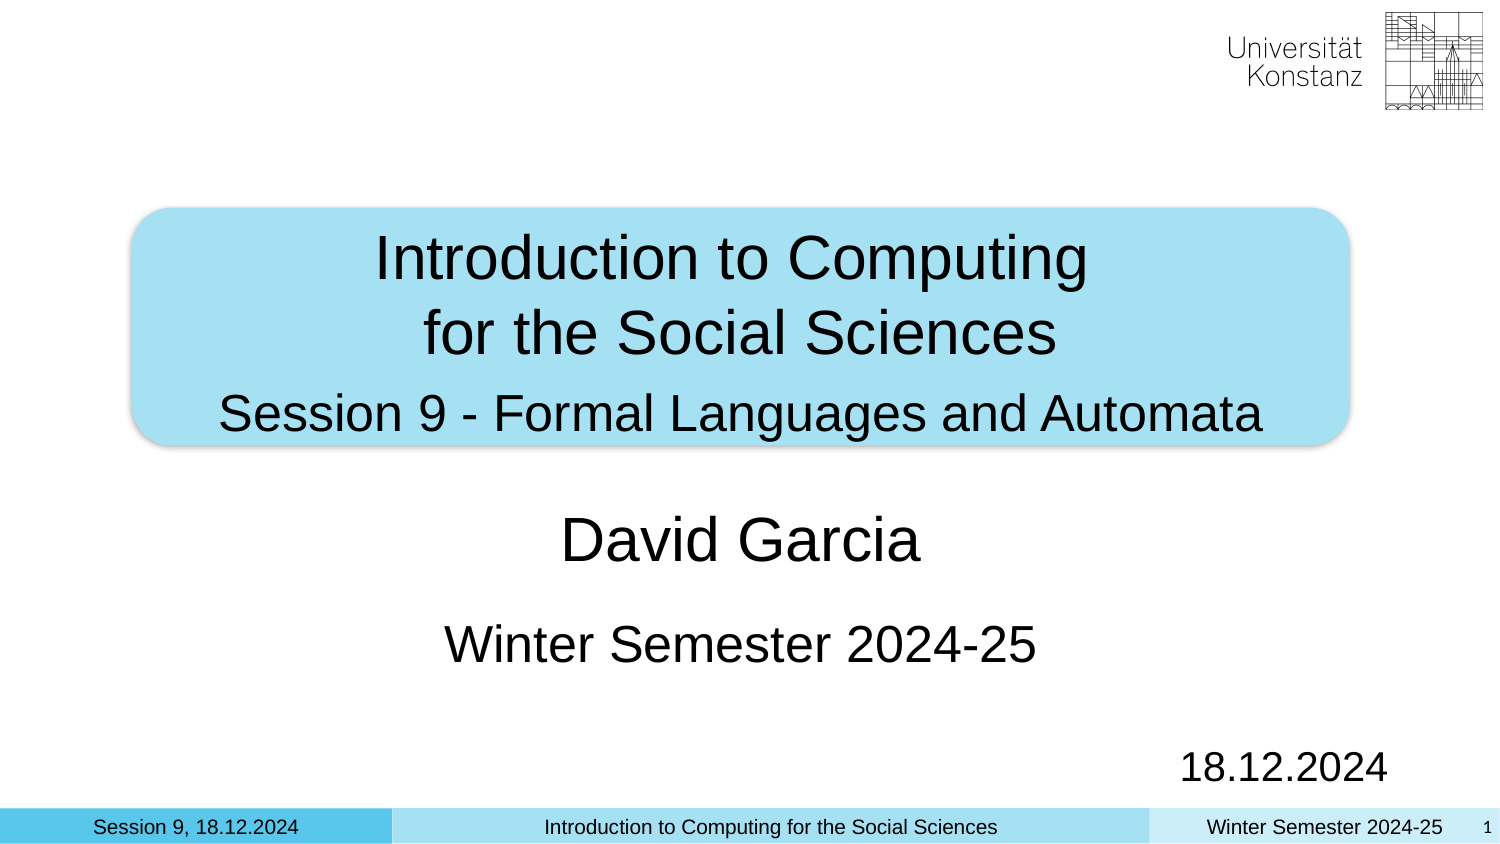

Introduction to Computing
for the Social Sciences
Session 9 - Formal Languages and Automata
David Garcia
Winter Semester 2024-25
18.12.2024